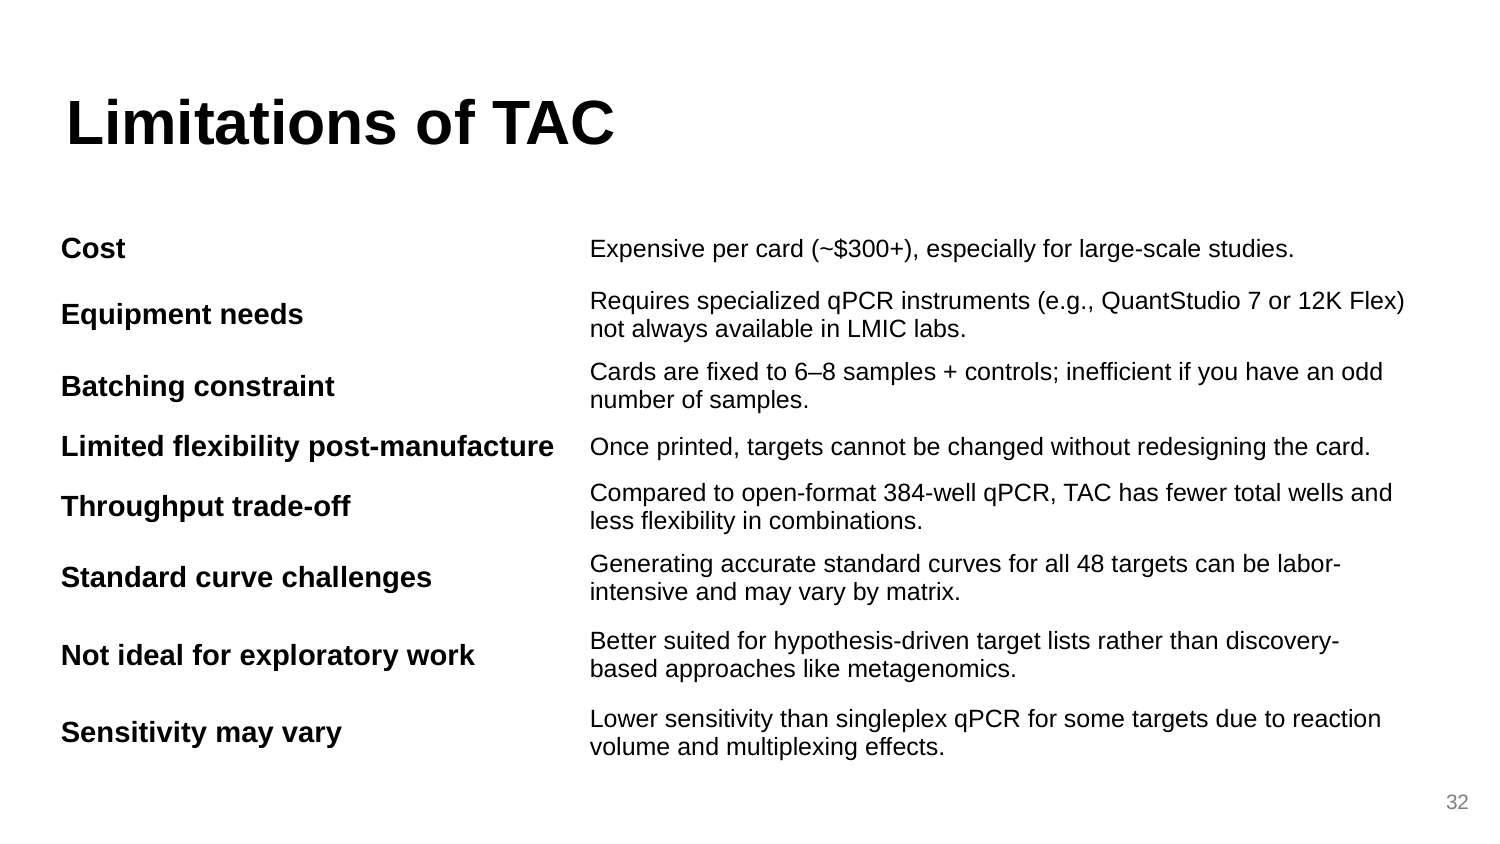

# Limitations of TAC
|  |  |
| --- | --- |
| Cost | Expensive per card (~$300+), especially for large-scale studies. |
| Equipment needs | Requires specialized qPCR instruments (e.g., QuantStudio 7 or 12K Flex) not always available in LMIC labs. |
| Batching constraint | Cards are fixed to 6–8 samples + controls; inefficient if you have an odd number of samples. |
| Limited flexibility post-manufacture | Once printed, targets cannot be changed without redesigning the card. |
| Throughput trade-off | Compared to open-format 384-well qPCR, TAC has fewer total wells and less flexibility in combinations. |
| Standard curve challenges | Generating accurate standard curves for all 48 targets can be labor-intensive and may vary by matrix. |
| Not ideal for exploratory work | Better suited for hypothesis-driven target lists rather than discovery-based approaches like metagenomics. |
| Sensitivity may vary | Lower sensitivity than singleplex qPCR for some targets due to reaction volume and multiplexing effects. |
32